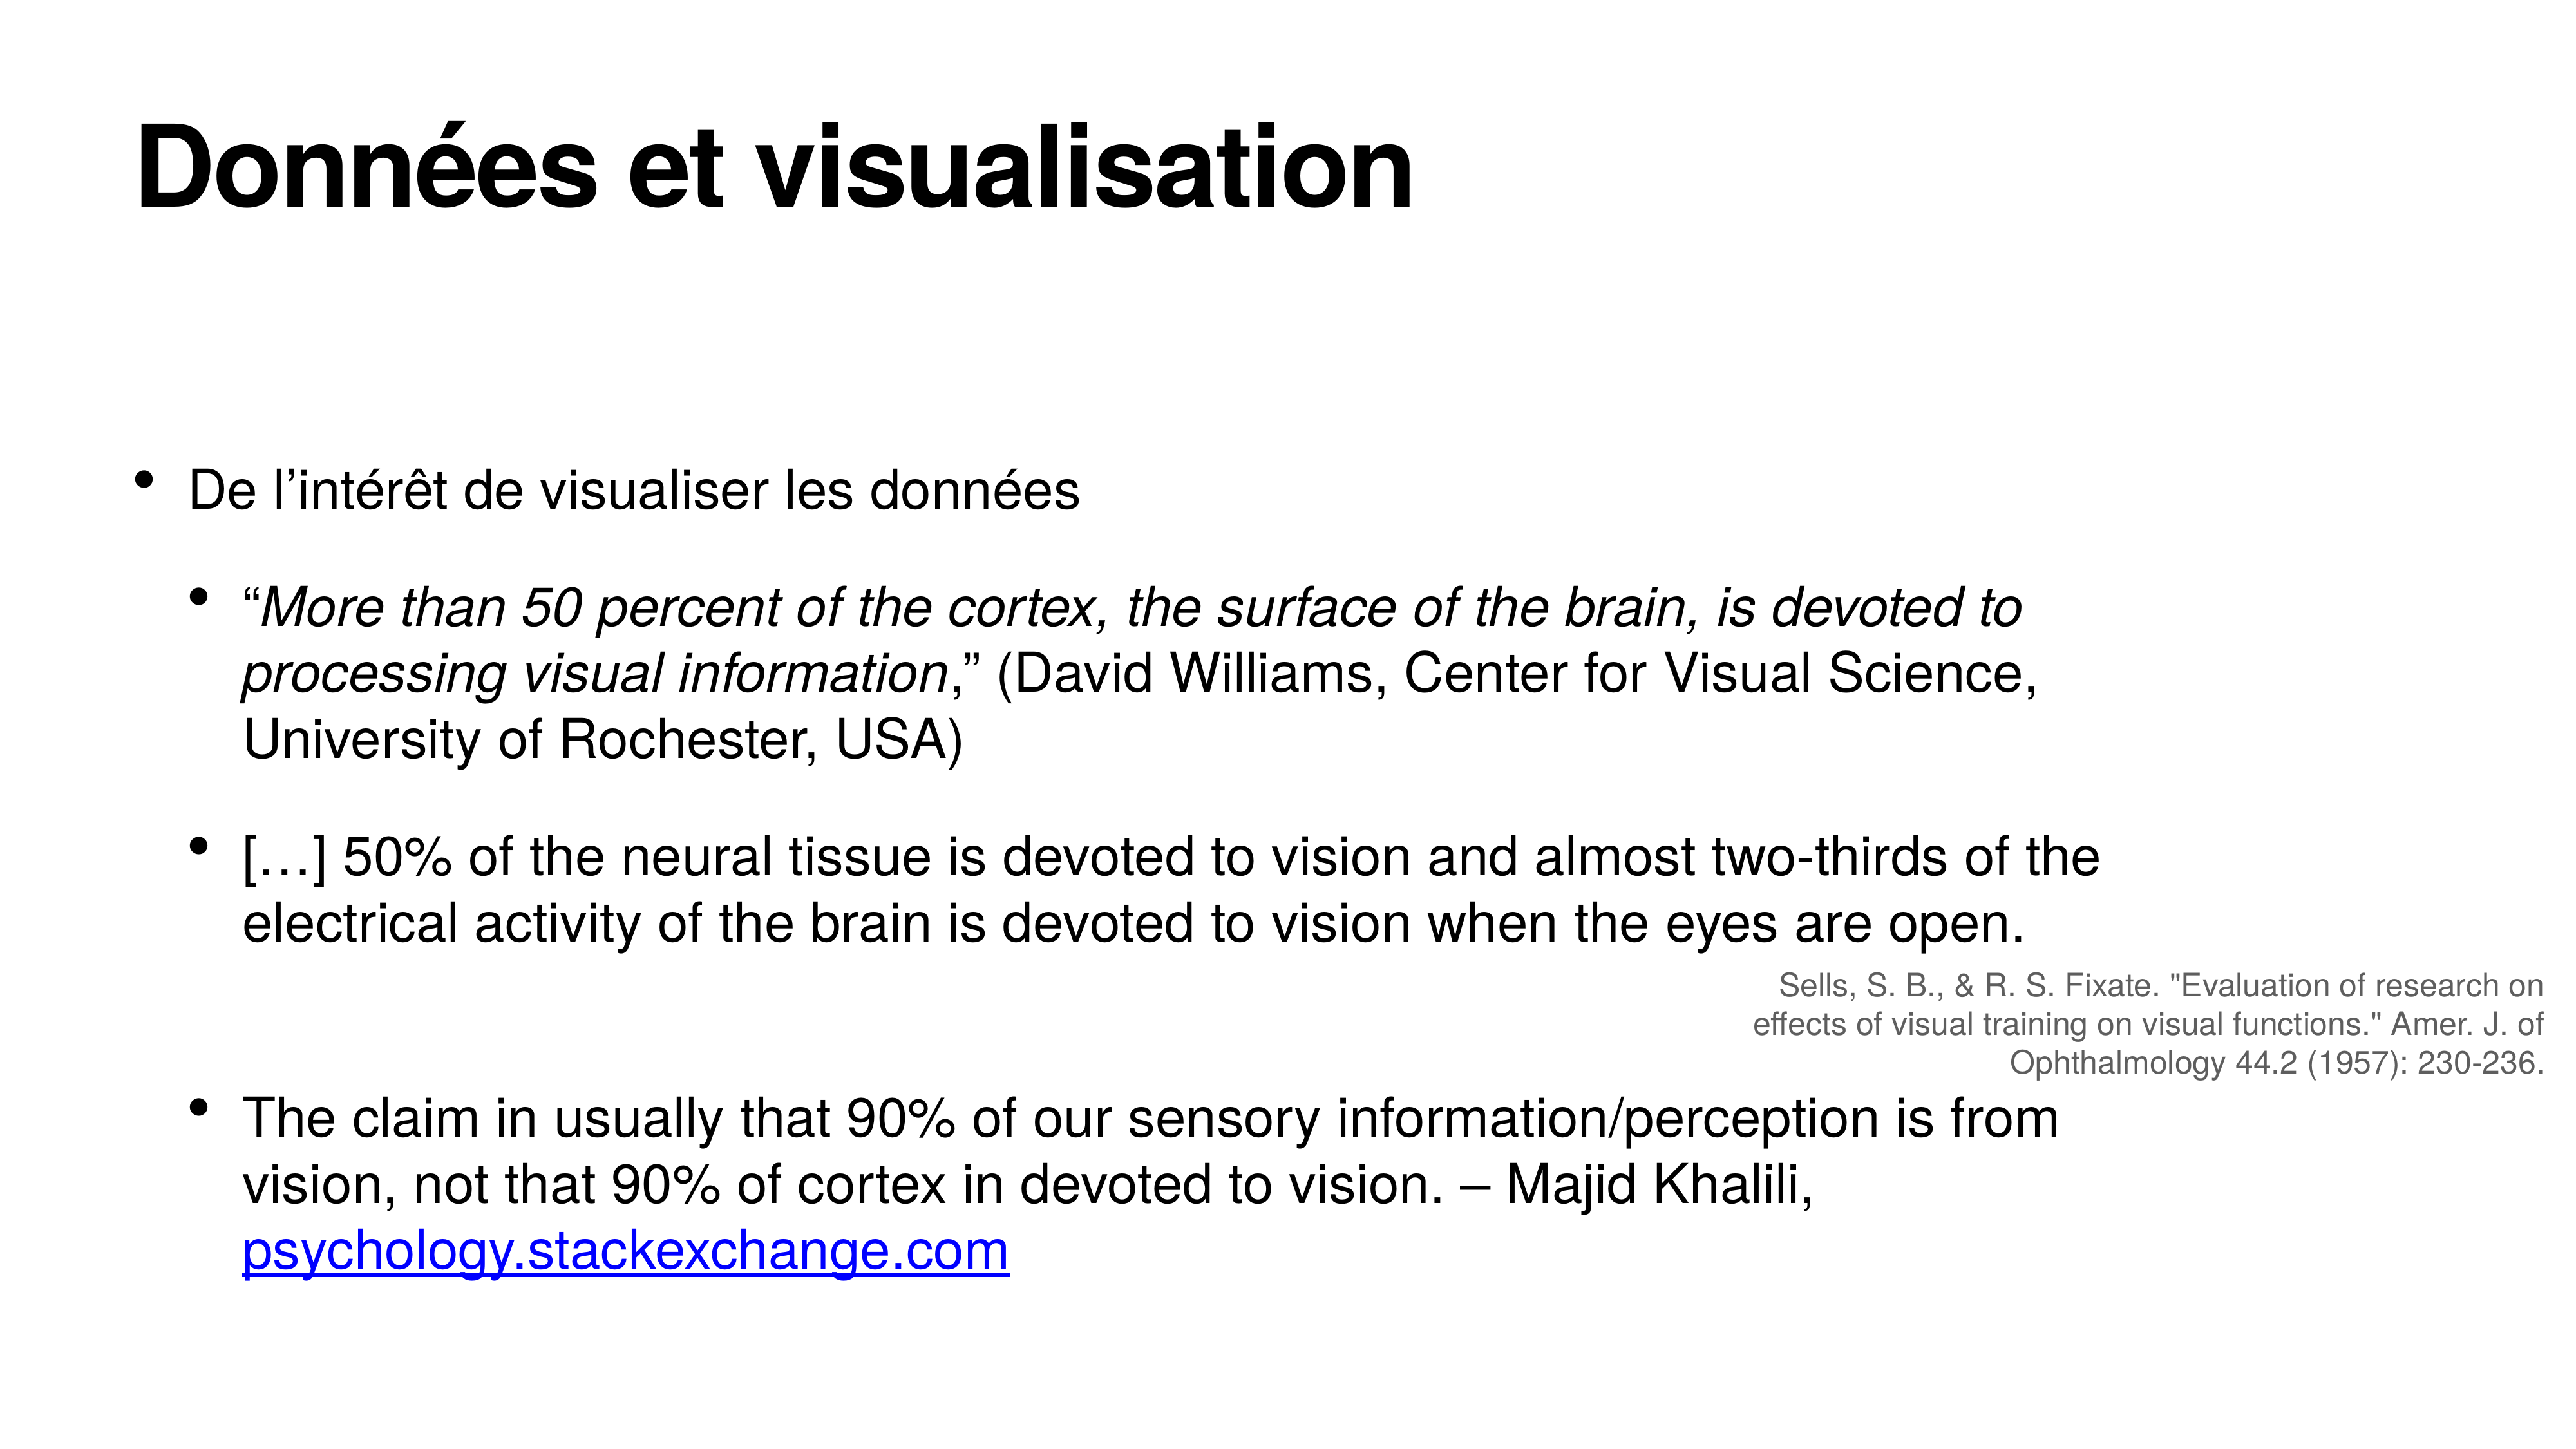

# Données et visualisation

De l’intérêt de visualiser les données
“More than 50 percent of the cortex, the surface of the brain, is devoted to processing visual information,” (David Williams, Center for Visual Science, University of Rochester, USA)
[…] 50% of the neural tissue is devoted to vision and almost two-thirds of the electrical activity of the brain is devoted to vision when the eyes are open.

The claim in usually that 90% of our sensory information/perception is from vision, not that 90% of cortex in devoted to vision. – Majid Khalili, psychology.stackexchange.com
Sells, S. B., & R. S. Fixate. "Evaluation of research on effects of visual training on visual functions." Amer. J. of Ophthalmology 44.2 (1957): 230-236.